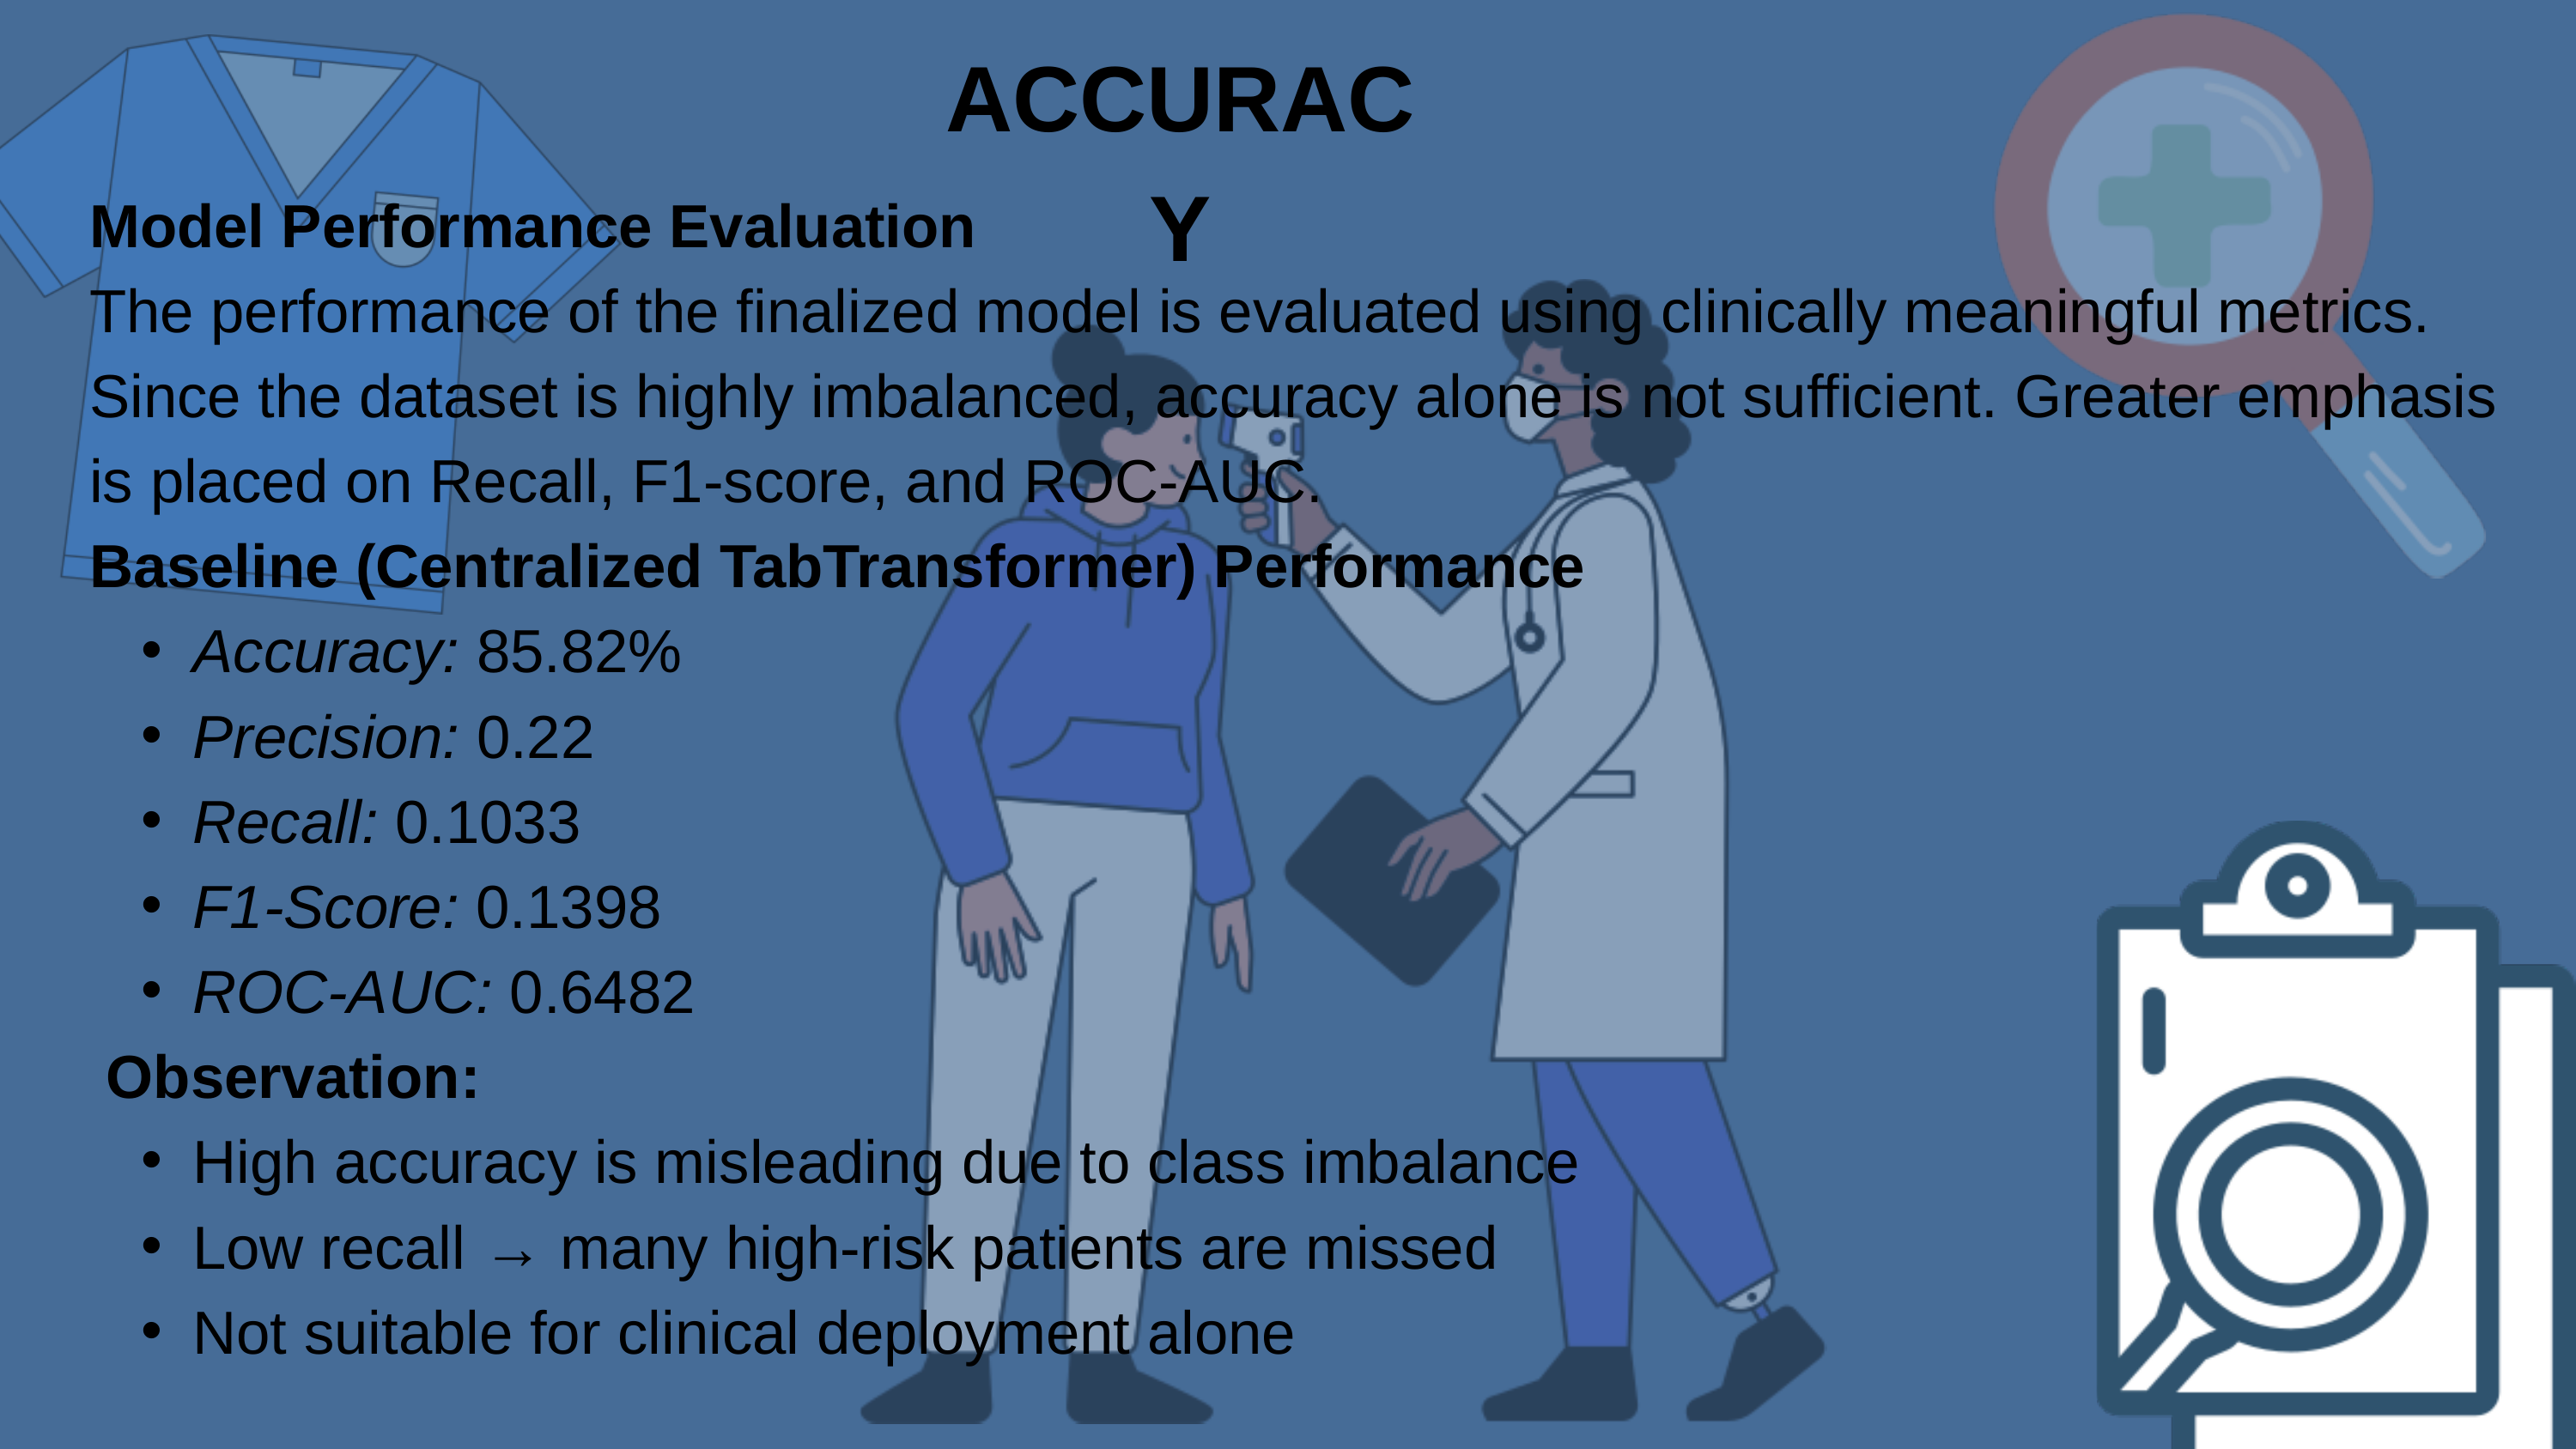

ACCURACY

Model Performance Evaluation
The performance of the finalized model is evaluated using clinically meaningful metrics. Since the dataset is highly imbalanced, accuracy alone is not sufficient. Greater emphasis is placed on Recall, F1-score, and ROC-AUC.
Baseline (Centralized TabTransformer) Performance
Accuracy: 85.82%
Precision: 0.22
Recall: 0.1033
F1-Score: 0.1398
ROC-AUC: 0.6482
 Observation:
High accuracy is misleading due to class imbalance
Low recall → many high-risk patients are missed
Not suitable for clinical deployment alone